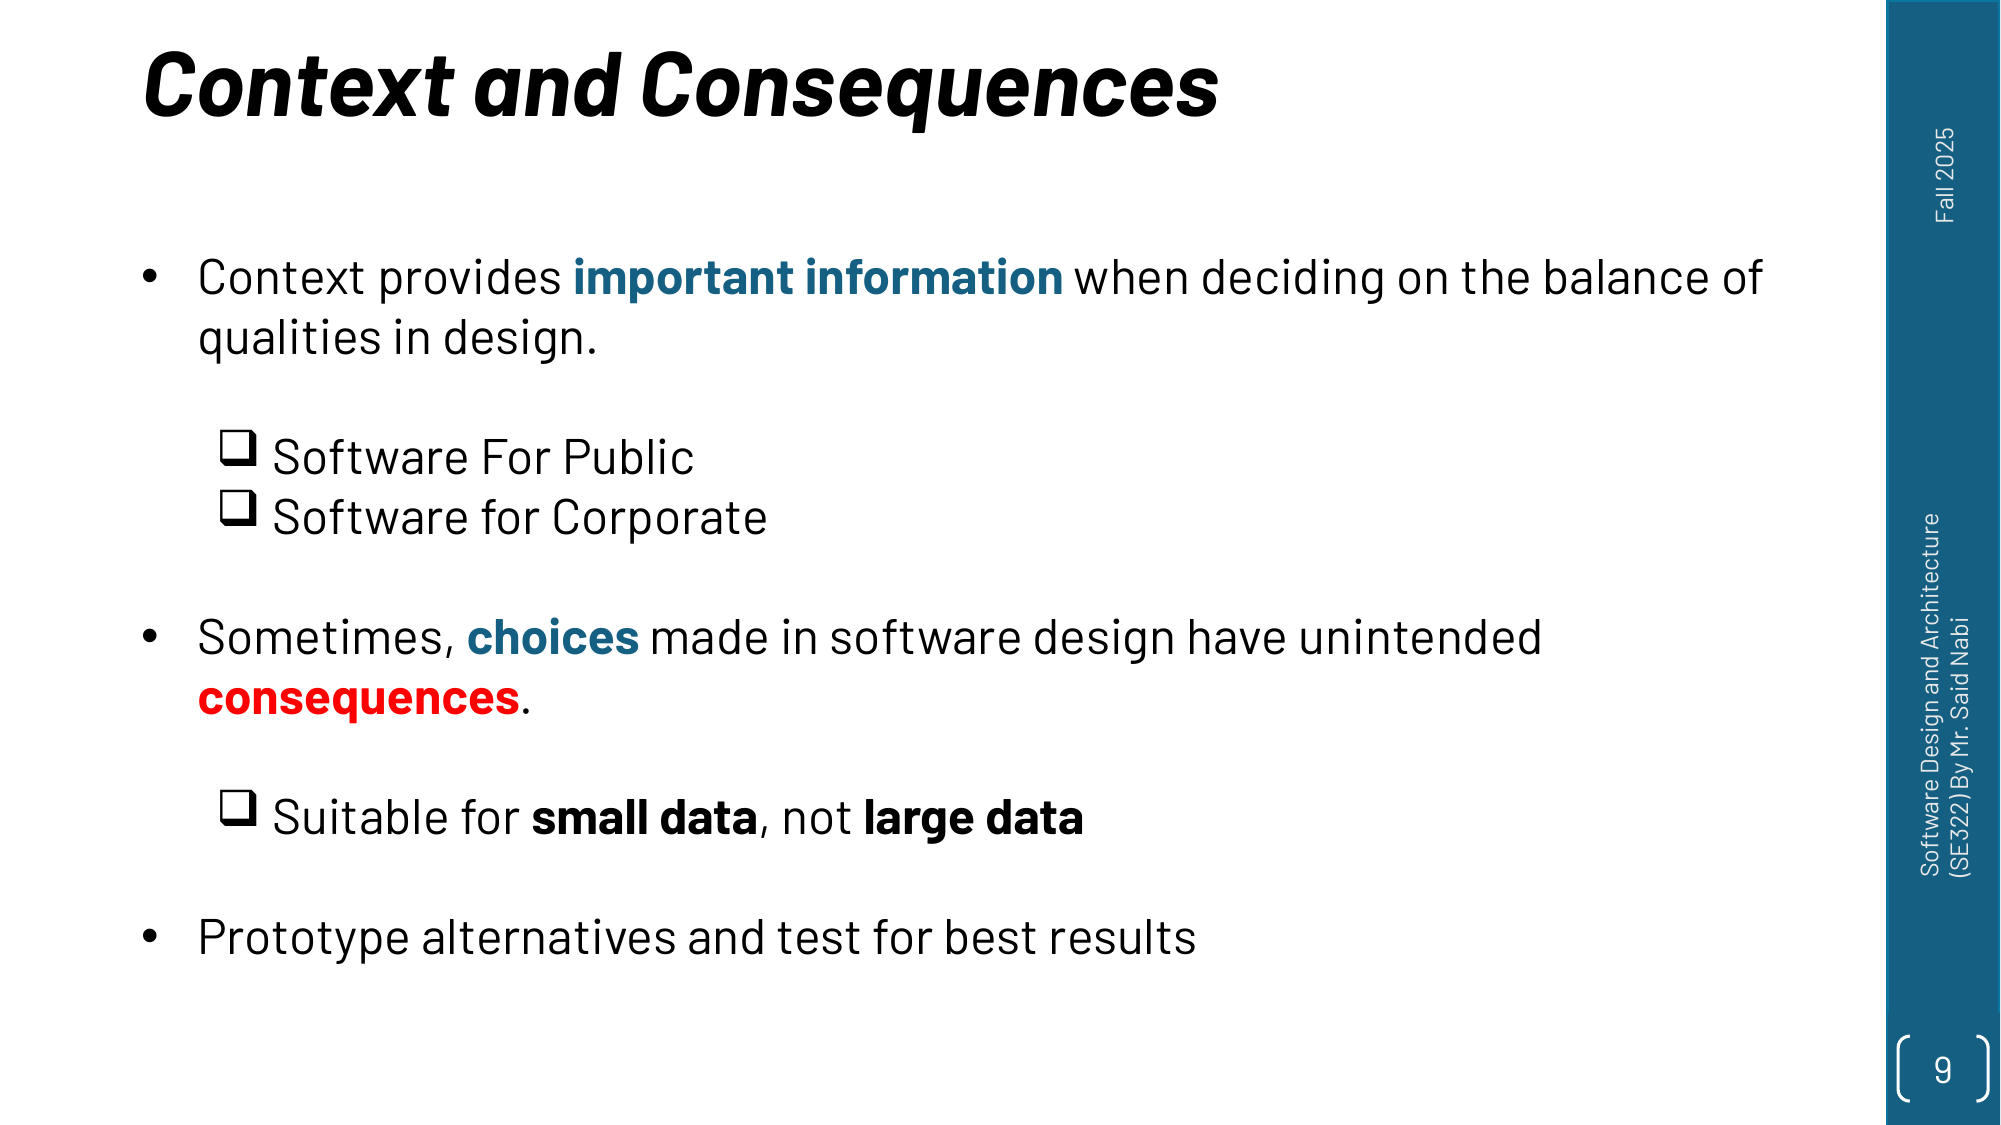

# Context and Consequences

Context provides important information when deciding on the balance of qualities in design.

Software For Public
Software for Corporate

Sometimes, choices made in software design have unintended consequences.

Suitable for small data, not large data

Prototype alternatives and test for best results